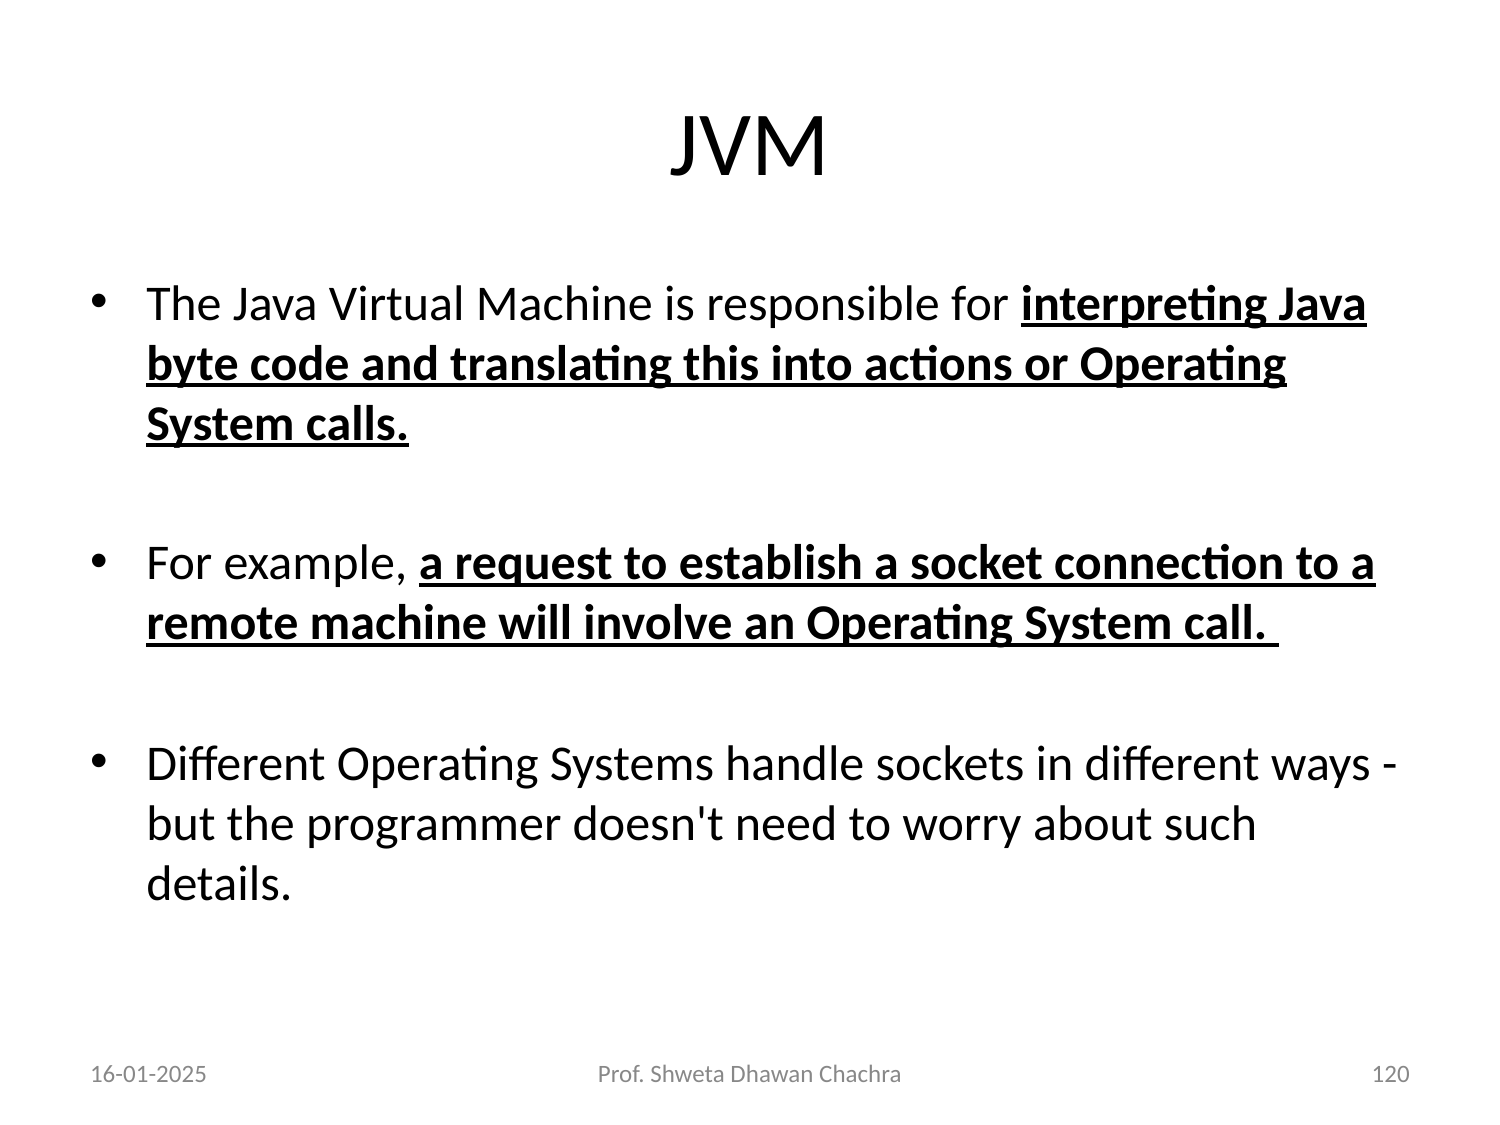

# JVM
The Java Virtual Machine is responsible for interpreting Java byte code and translating this into actions or Operating System calls.

For example, a request to establish a socket connection to a remote machine will involve an Operating System call.

Different Operating Systems handle sockets in different ways - but the programmer doesn't need to worry about such details.
16-01-2025
Prof. Shweta Dhawan Chachra
120